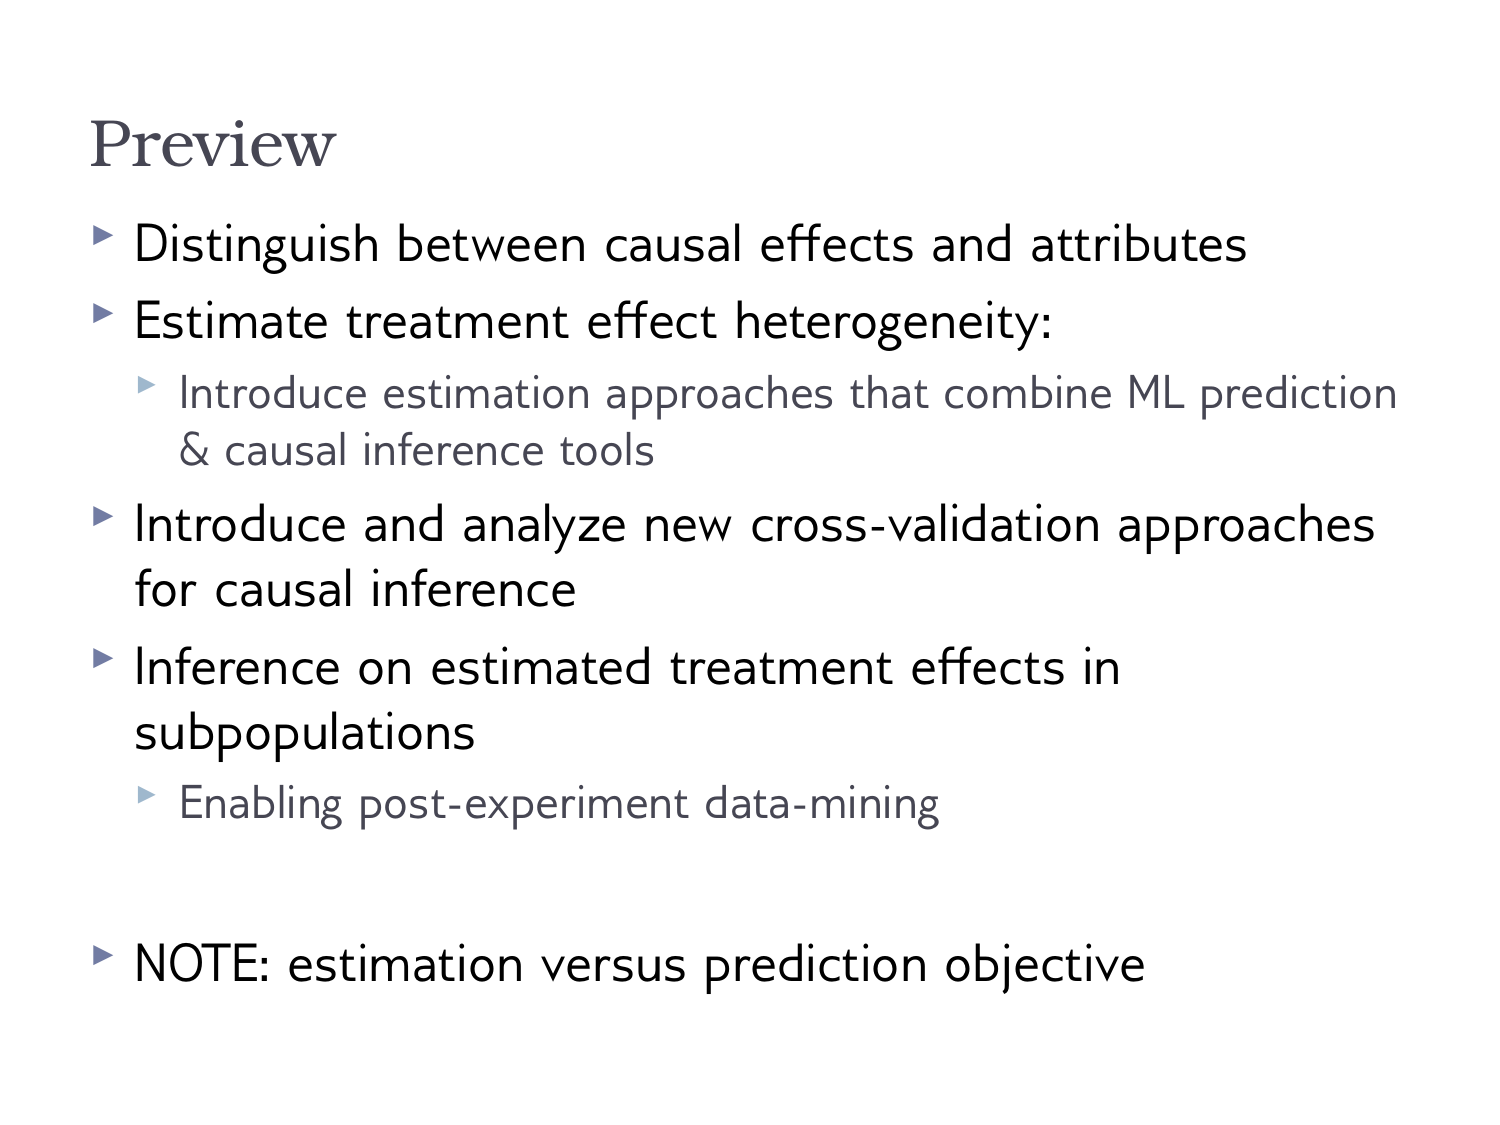

# Preview
Distinguish between causal effects and attributes
Estimate treatment effect heterogeneity:
Introduce estimation approaches that combine ML prediction & causal inference tools
Introduce and analyze new cross-validation approaches for causal inference
Inference on estimated treatment effects in subpopulations
Enabling post-experiment data-mining

NOTE: estimation versus prediction objective